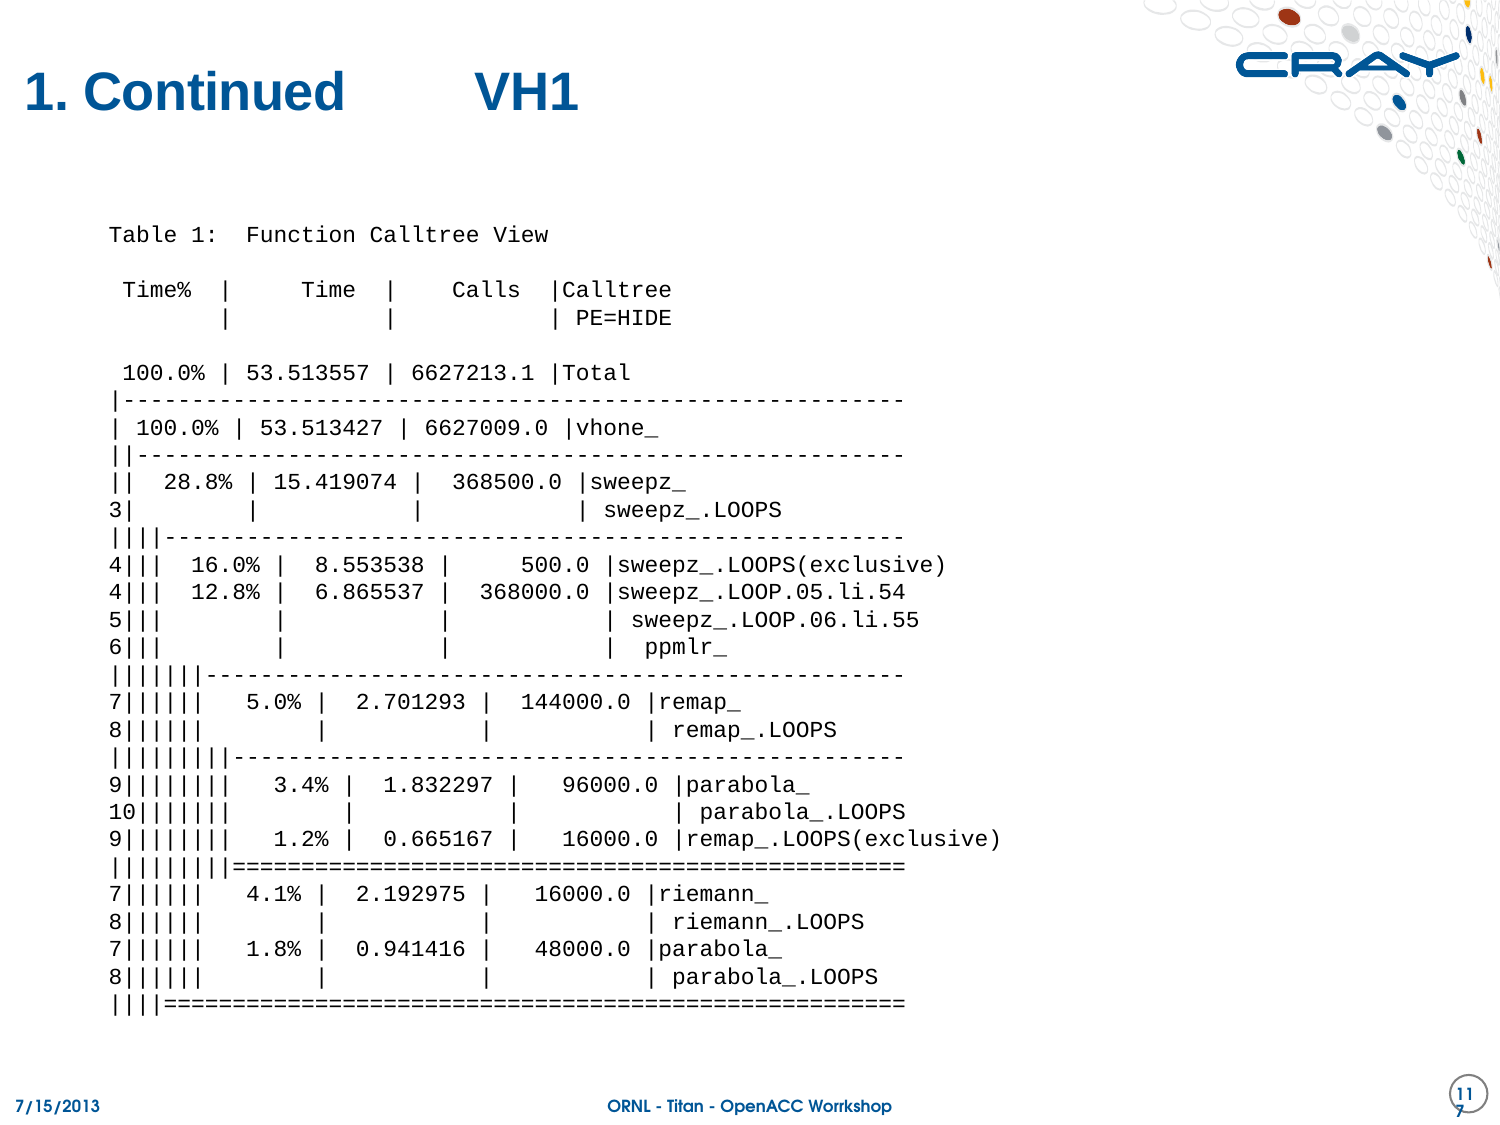

# 1. Continued	VH1
Table 1:  Function Calltree View

 Time%  |     Time  |    Calls  |Calltree
        |           |           | PE=HIDE

 100.0% | 53.513557 | 6627213.1 |Total
|---------------------------------------------------------
| 100.0% | 53.513427 | 6627009.0 |vhone_
||--------------------------------------------------------
||  28.8% | 15.419074 |  368500.0 |sweepz_
3|        |           |           | sweepz_.LOOPS
||||------------------------------------------------------
4|||  16.0% |  8.553538 |     500.0 |sweepz_.LOOPS(exclusive)
4|||  12.8% |  6.865537 |  368000.0 |sweepz_.LOOP.05.li.54
5|||        |           |           | sweepz_.LOOP.06.li.55
6|||        |           |           |  ppmlr_
|||||||---------------------------------------------------
7||||||   5.0% |  2.701293 |  144000.0 |remap_
8||||||        |           |           | remap_.LOOPS
|||||||||-------------------------------------------------
9||||||||   3.4% |  1.832297 |   96000.0 |parabola_
10|||||||        |           |           | parabola_.LOOPS
9||||||||   1.2% |  0.665167 |   16000.0 |remap_.LOOPS(exclusive)
|||||||||=================================================
7||||||   4.1% |  2.192975 |   16000.0 |riemann_
8||||||        |           |           | riemann_.LOOPS
7||||||   1.8% |  0.941416 |   48000.0 |parabola_
8||||||        |           |           | parabola_.LOOPS
||||======================================================

117
7/15/2013
ORNL - Titan - OpenACC Worrkshop